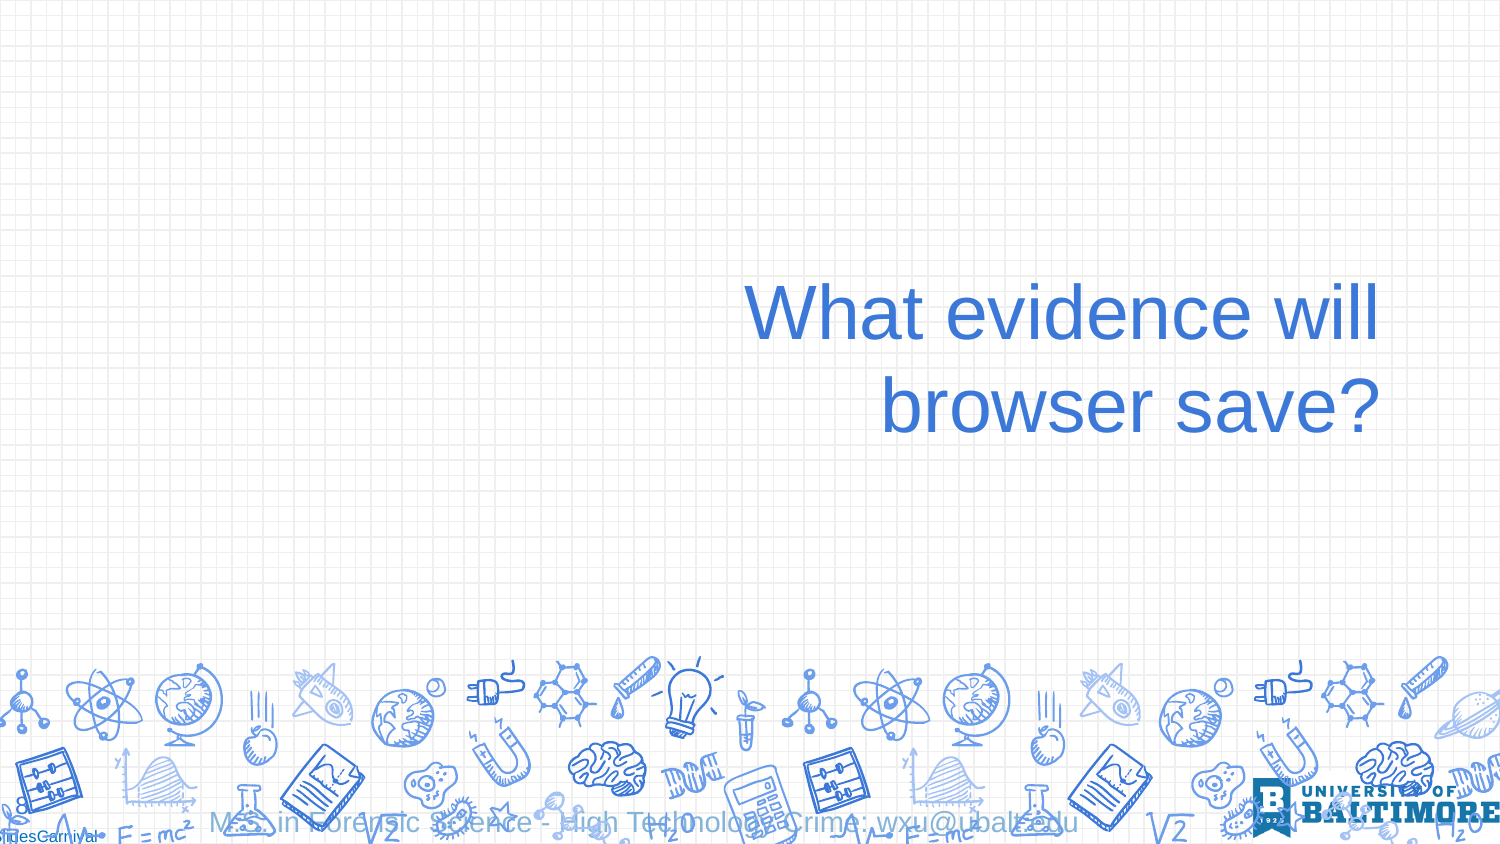

# What evidence will browser save?

8